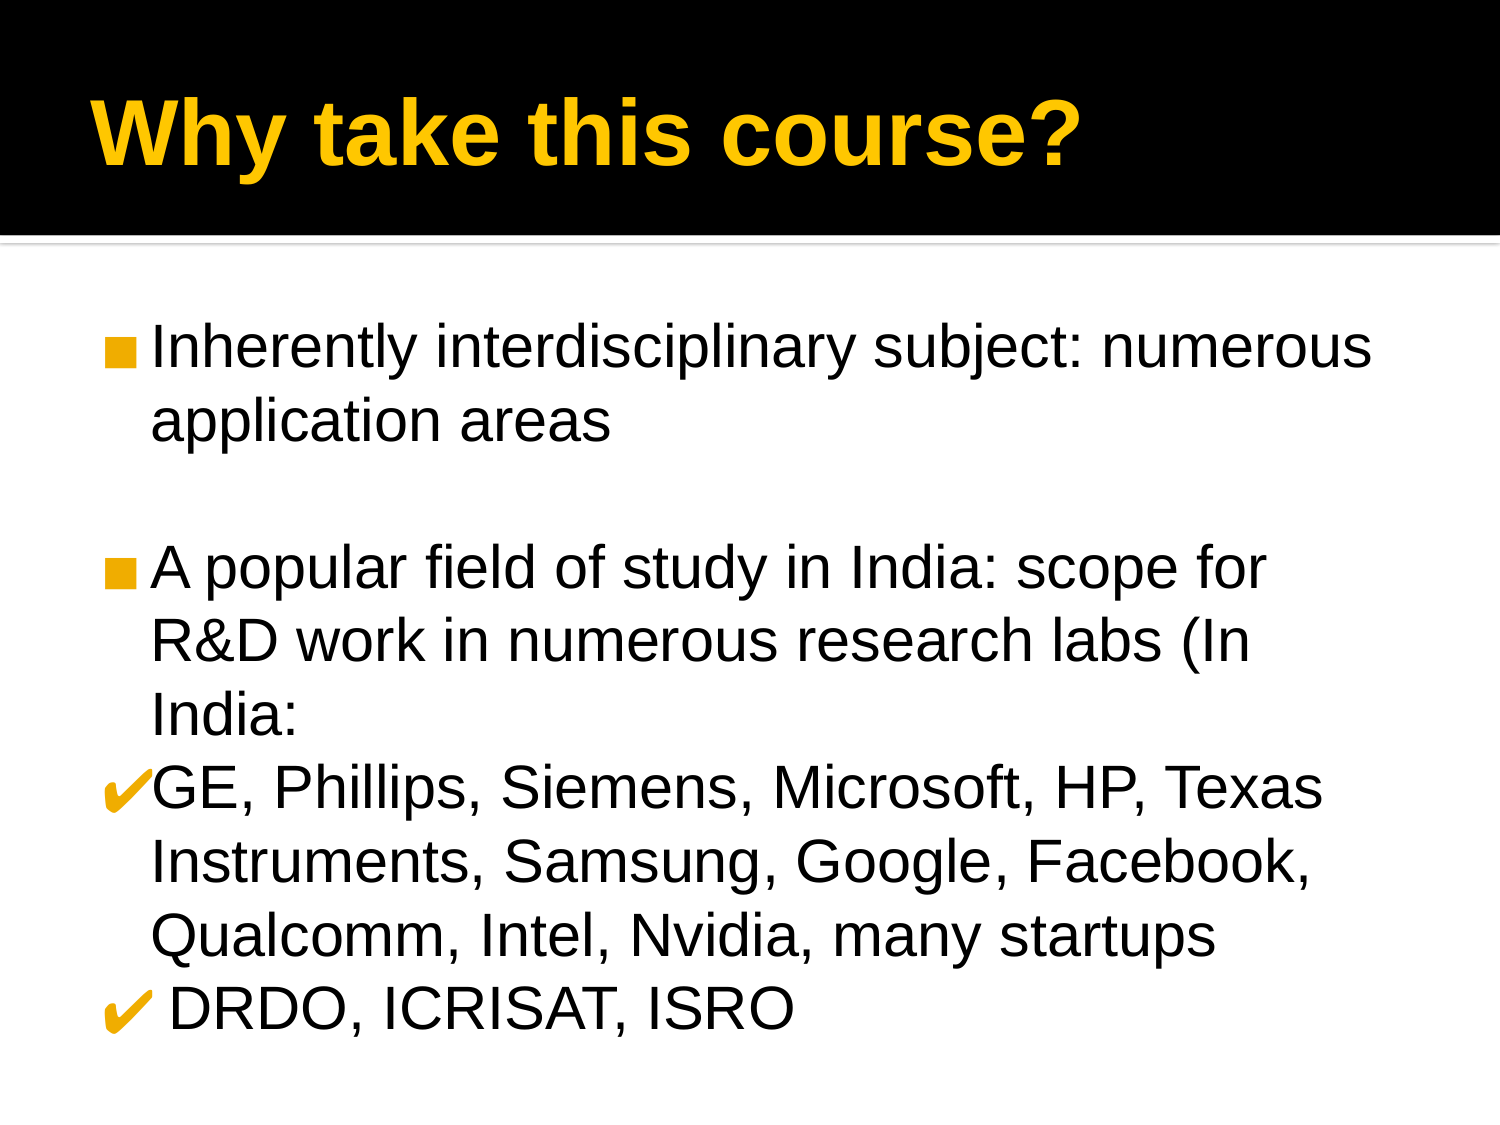

# Why take this course?
Inherently interdisciplinary subject: numerous application areas

A popular field of study in India: scope for R&D work in numerous research labs (In India:
GE, Phillips, Siemens, Microsoft, HP, Texas Instruments, Samsung, Google, Facebook, Qualcomm, Intel, Nvidia, many startups
 DRDO, ICRISAT, ISRO